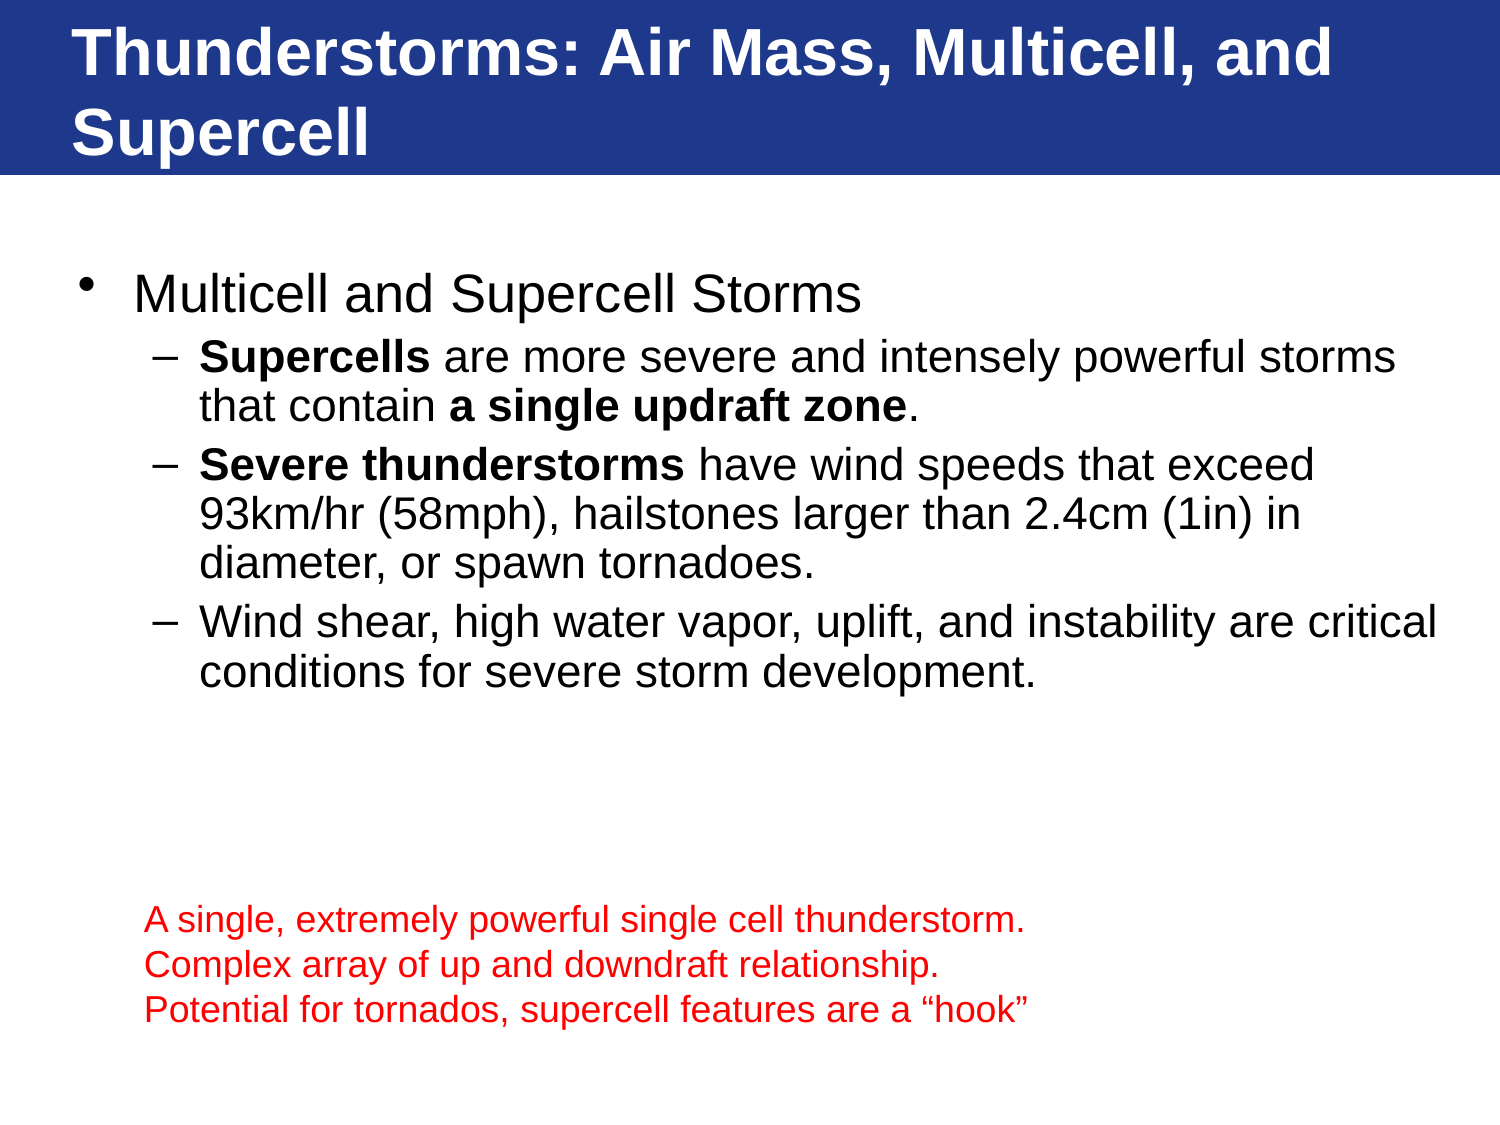

# Thunderstorms: Air Mass, Multicell, and Supercell
Multicell and Supercell Storms
Supercells are more severe and intensely powerful storms that contain a single updraft zone.
Severe thunderstorms have wind speeds that exceed 93km/hr (58mph), hailstones larger than 2.4cm (1in) in diameter, or spawn tornadoes.
Wind shear, high water vapor, uplift, and instability are critical conditions for severe storm development.

A single, extremely powerful single cell thunderstorm.
Complex array of up and downdraft relationship.
Potential for tornados, supercell features are a “hook”